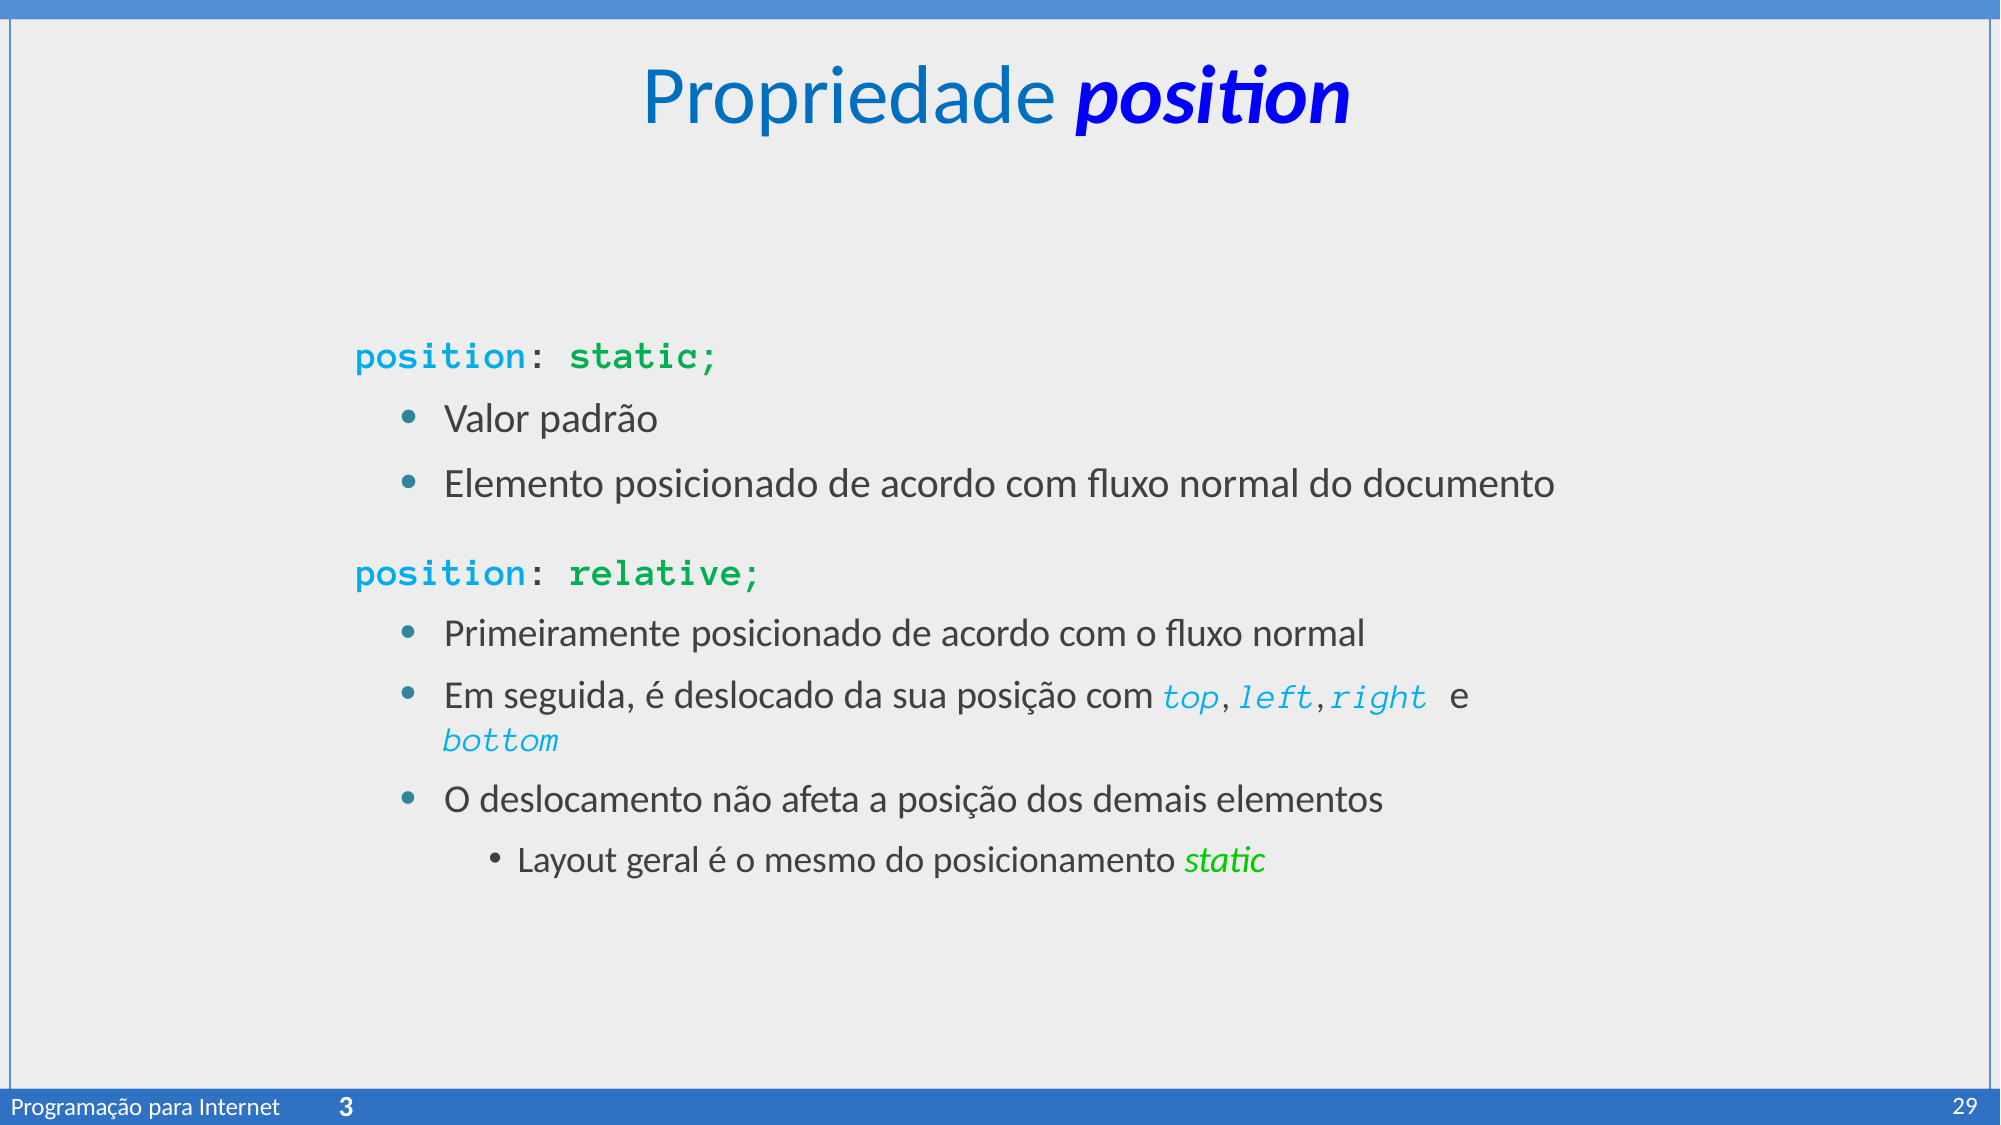

# Propriedade position
position: static;
Valor padrão
Elemento posicionado de acordo com fluxo normal do documento
position: relative;
Primeiramente posicionado de acordo com o fluxo normal
Em seguida, é deslocado da sua posição com top, left, right e bottom
O deslocamento não afeta a posição dos demais elementos
Layout geral é o mesmo do posicionamento static
3
29
Programação para Internet